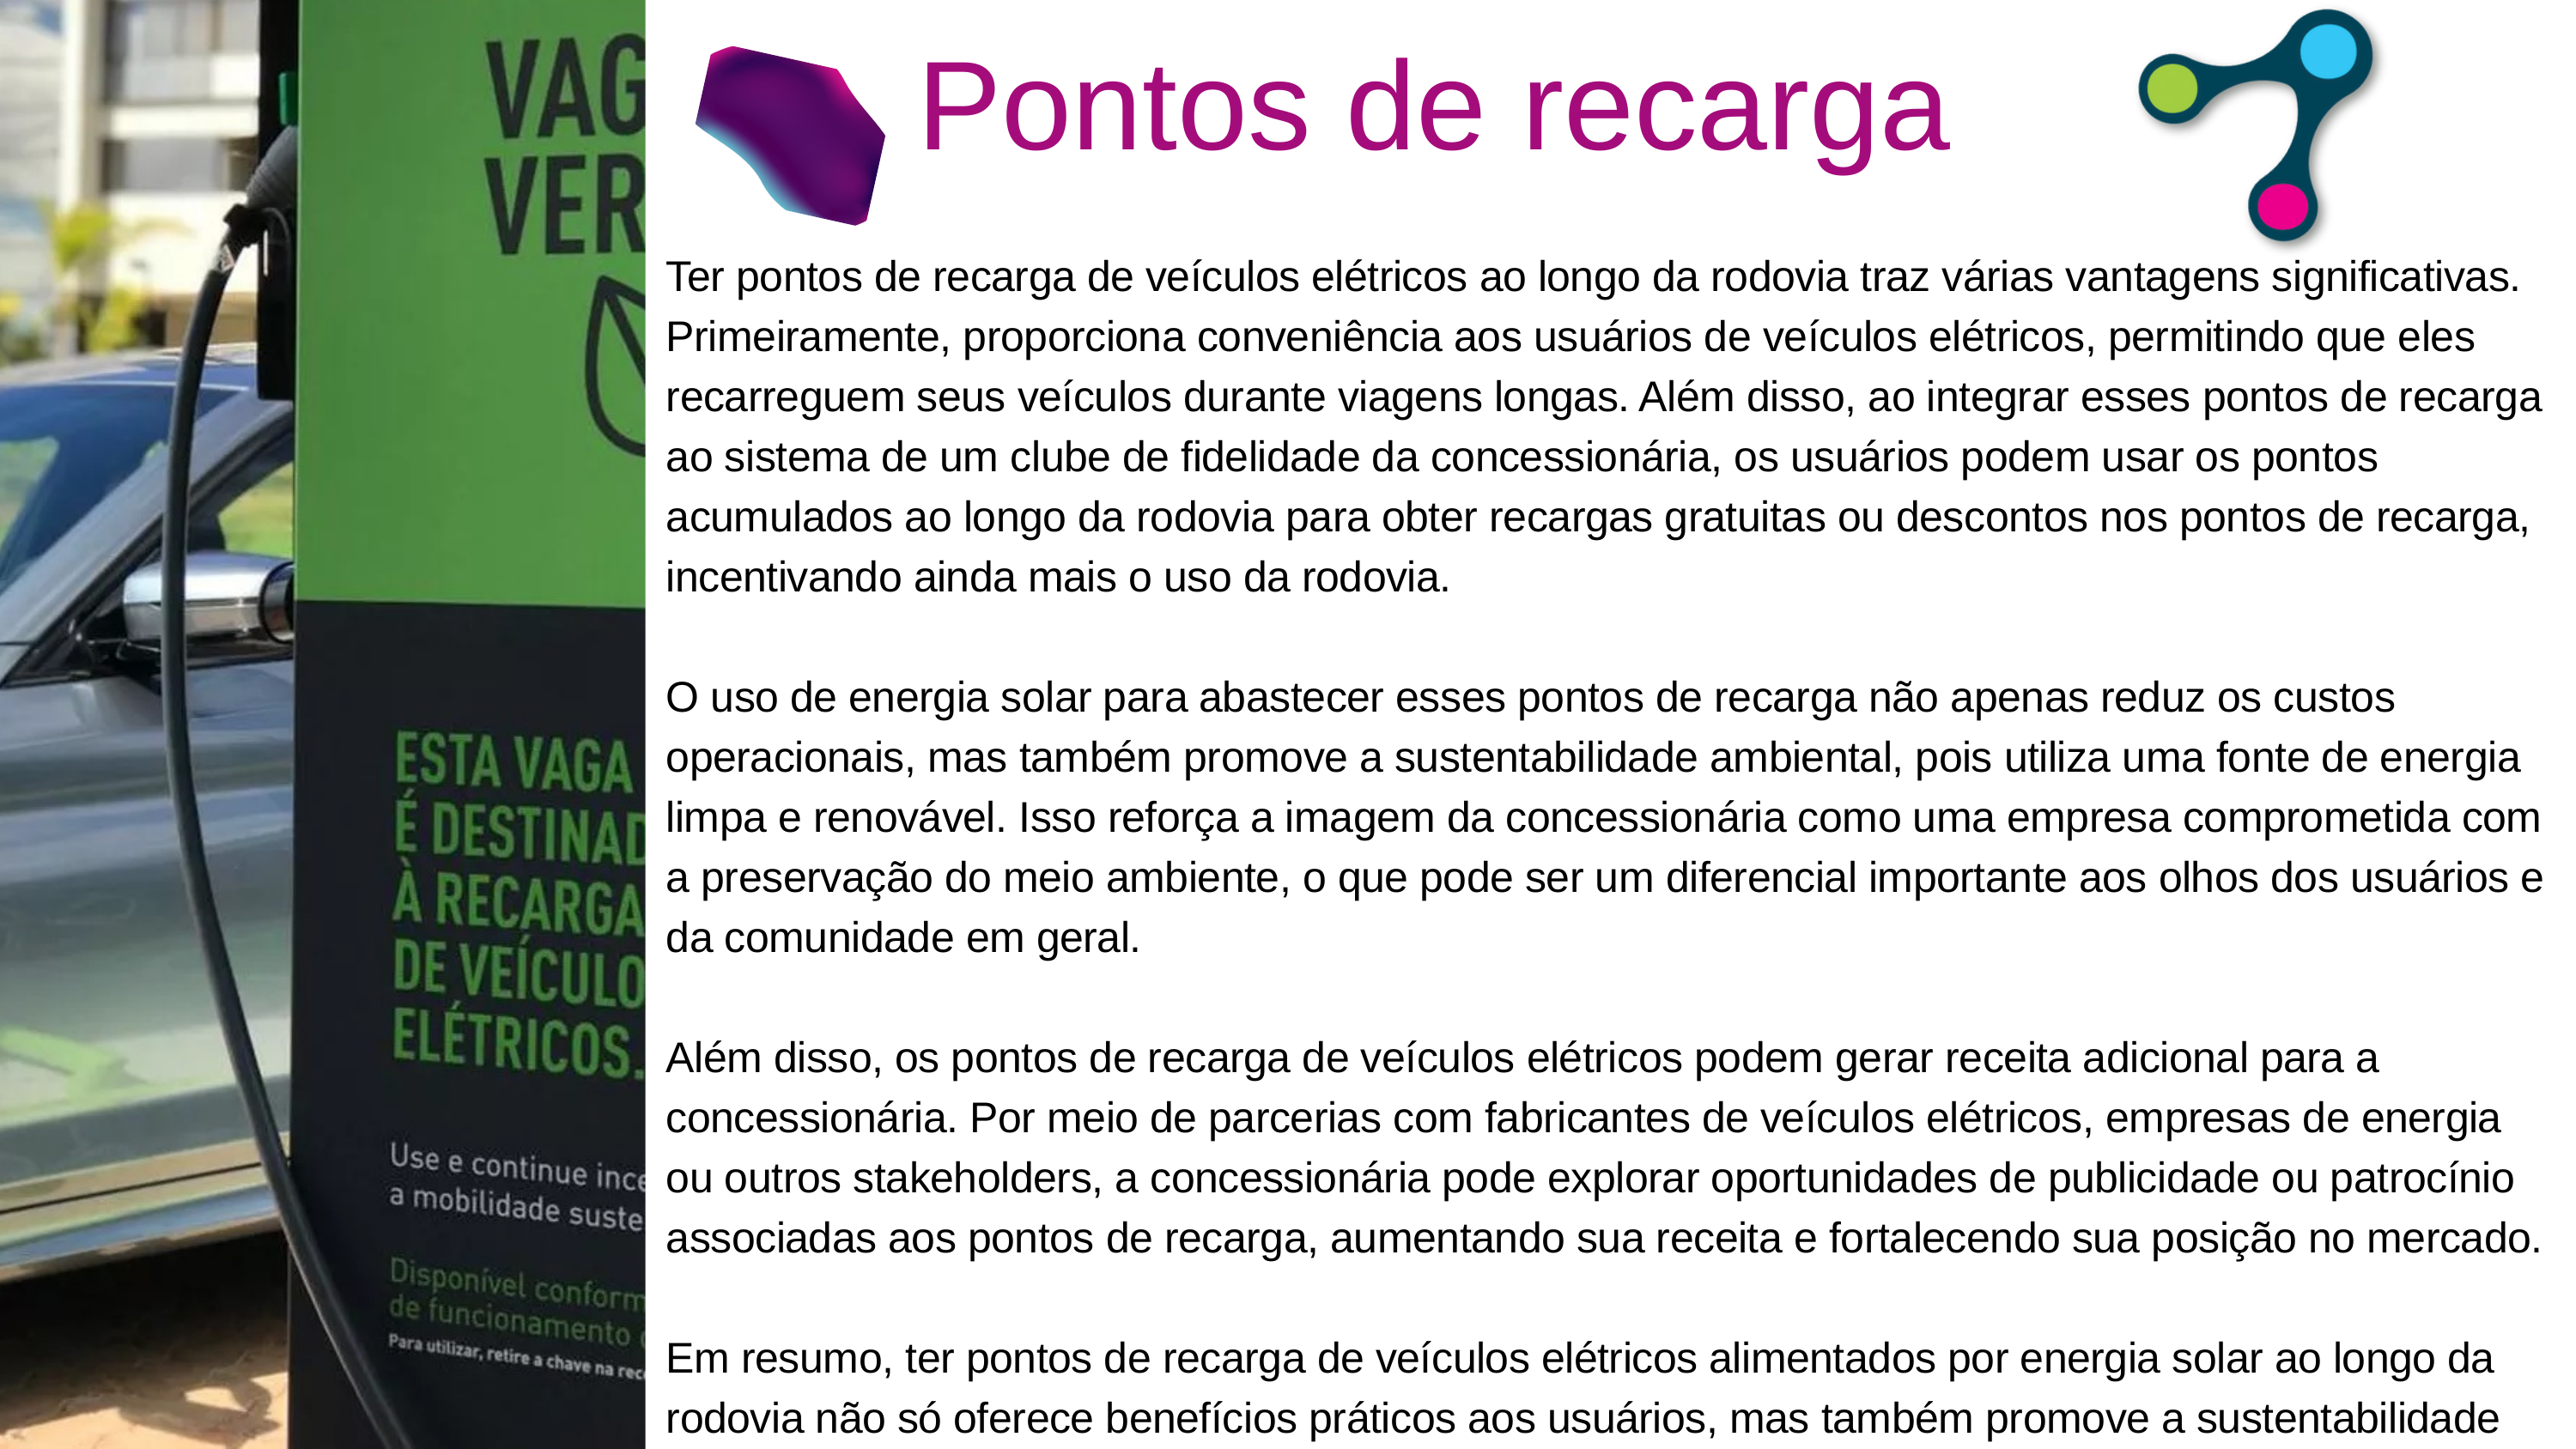

Pontos de recarga

Ter pontos de recarga de veículos elétricos ao longo da rodovia traz várias vantagens significativas. Primeiramente, proporciona conveniência aos usuários de veículos elétricos, permitindo que eles recarreguem seus veículos durante viagens longas. Além disso, ao integrar esses pontos de recarga ao sistema de um clube de fidelidade da concessionária, os usuários podem usar os pontos acumulados ao longo da rodovia para obter recargas gratuitas ou descontos nos pontos de recarga, incentivando ainda mais o uso da rodovia.

O uso de energia solar para abastecer esses pontos de recarga não apenas reduz os custos operacionais, mas também promove a sustentabilidade ambiental, pois utiliza uma fonte de energia limpa e renovável. Isso reforça a imagem da concessionária como uma empresa comprometida com a preservação do meio ambiente, o que pode ser um diferencial importante aos olhos dos usuários e da comunidade em geral.

Além disso, os pontos de recarga de veículos elétricos podem gerar receita adicional para a concessionária. Por meio de parcerias com fabricantes de veículos elétricos, empresas de energia ou outros stakeholders, a concessionária pode explorar oportunidades de publicidade ou patrocínio associadas aos pontos de recarga, aumentando sua receita e fortalecendo sua posição no mercado.

Em resumo, ter pontos de recarga de veículos elétricos alimentados por energia solar ao longo da rodovia não só oferece benefícios práticos aos usuários, mas também promove a sustentabilidade ambiental, gera receita adicional e reforça uma imagem positiva da concessionária perante seus clientes e a comunidade.